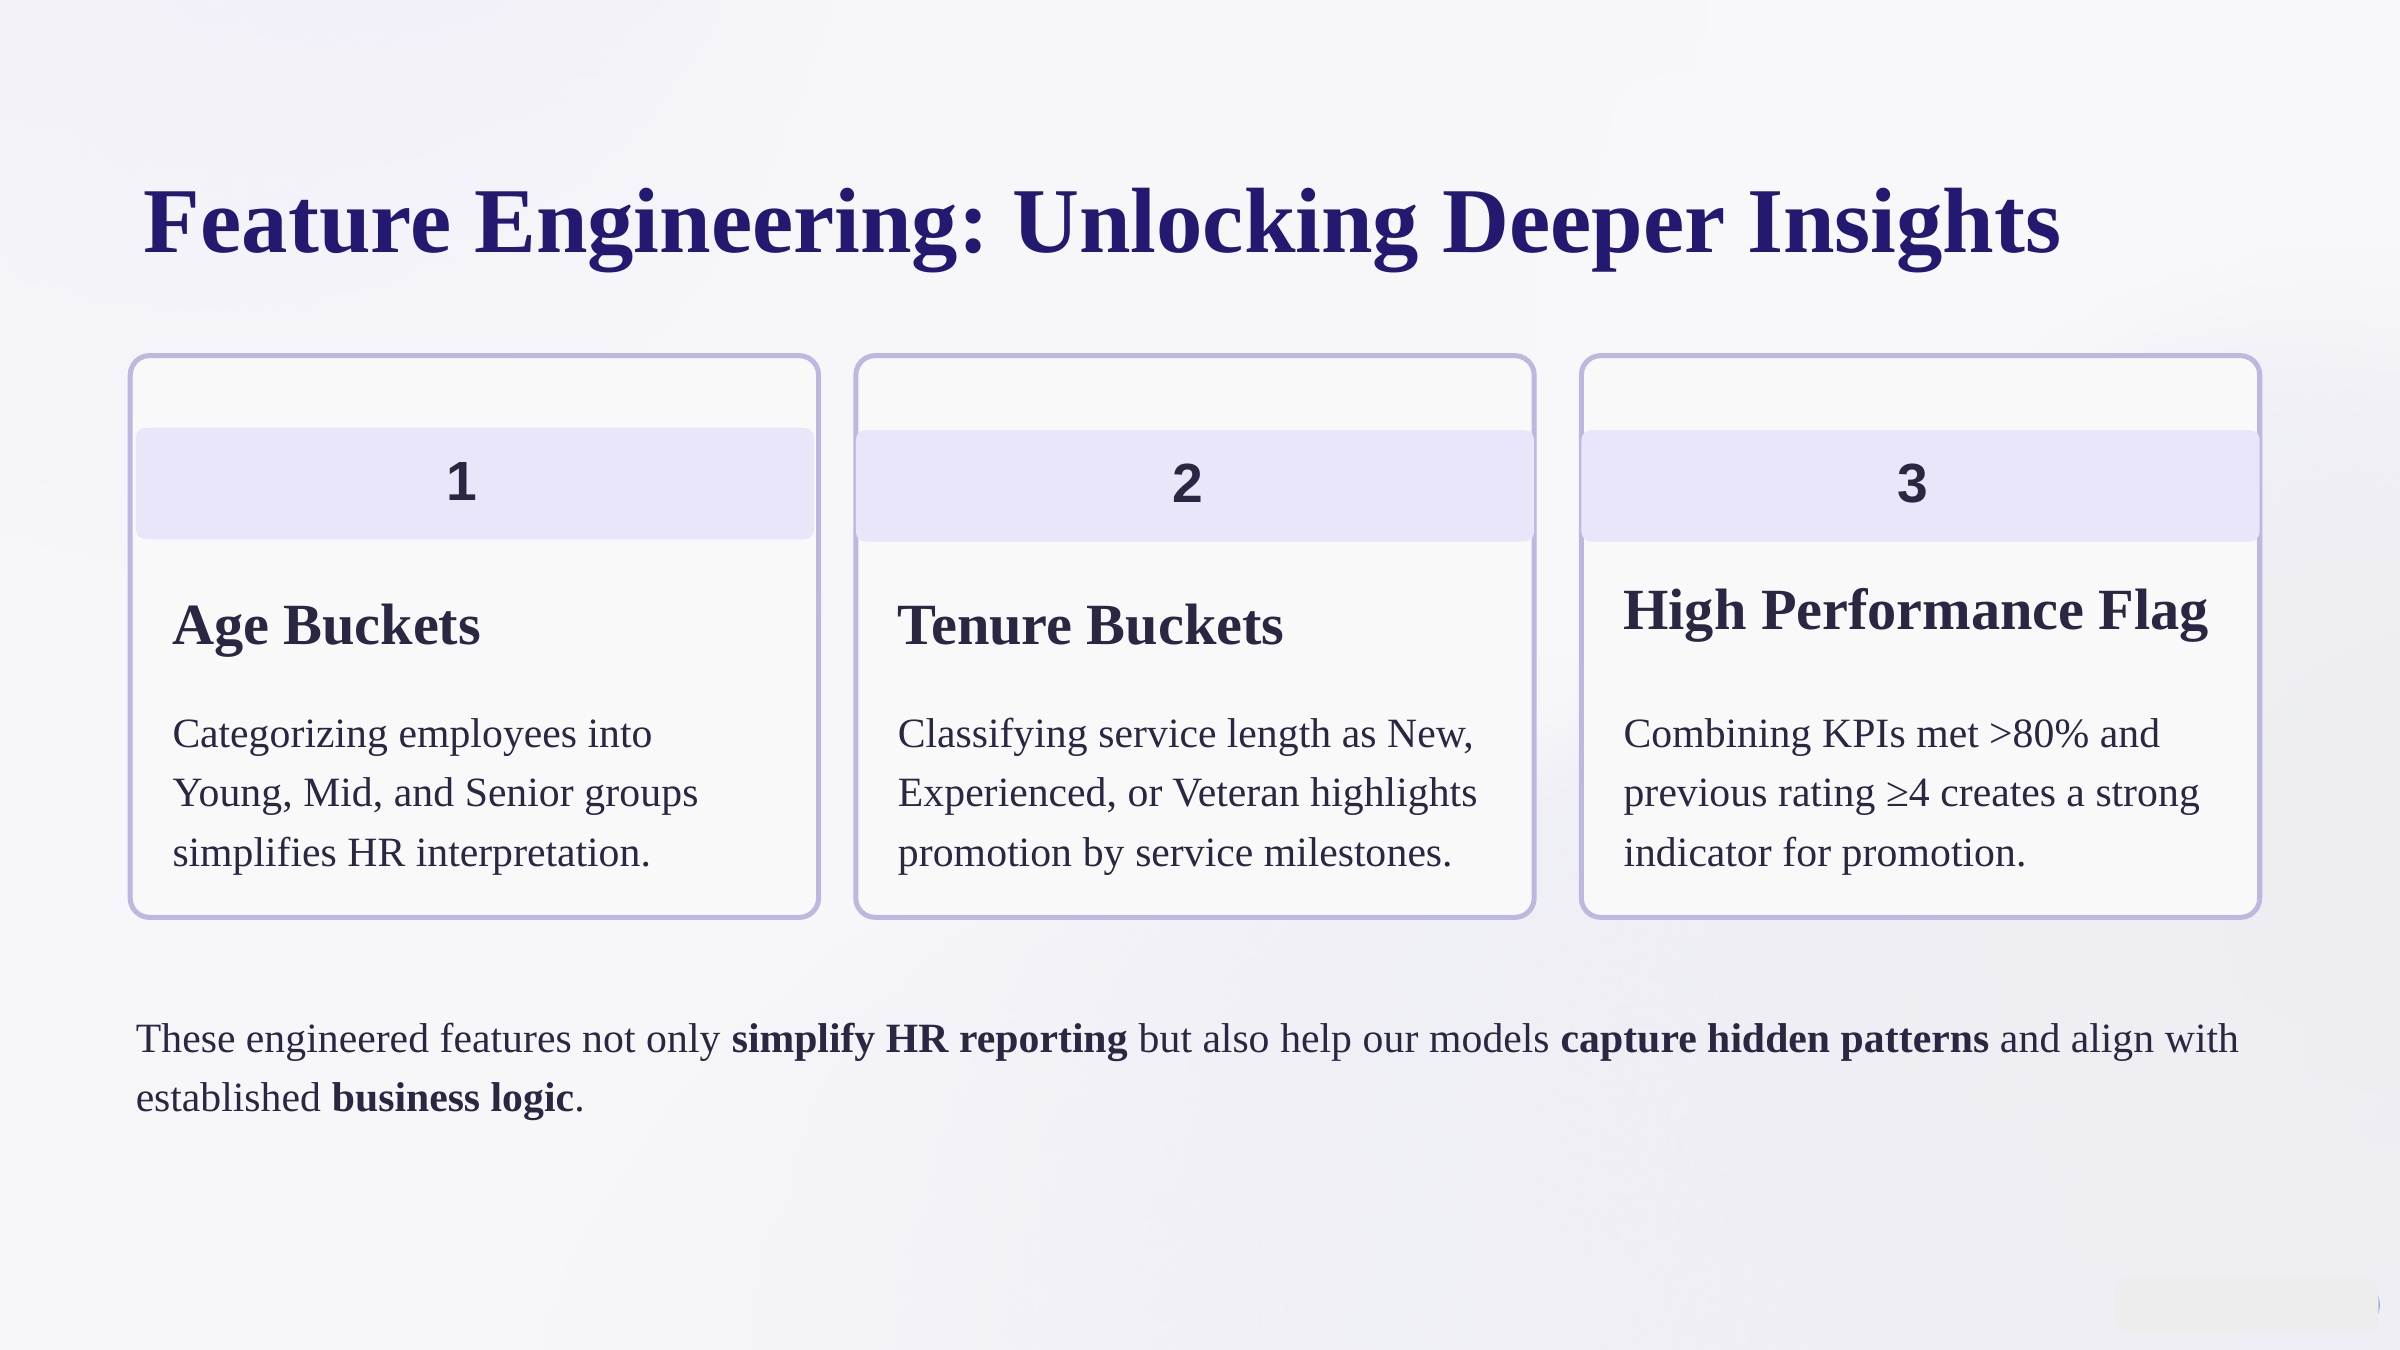

Feature Engineering: Unlocking Deeper Insights

1
2
3
High Performance Flag
Age Buckets
Tenure Buckets
Categorizing employees into Young, Mid, and Senior groups simplifies HR interpretation.
Classifying service length as New, Experienced, or Veteran highlights promotion by service milestones.
Combining KPIs met >80% and previous rating ≥4 creates a strong indicator for promotion.
These engineered features not only simplify HR reporting but also help our models capture hidden patterns and align with established business logic.